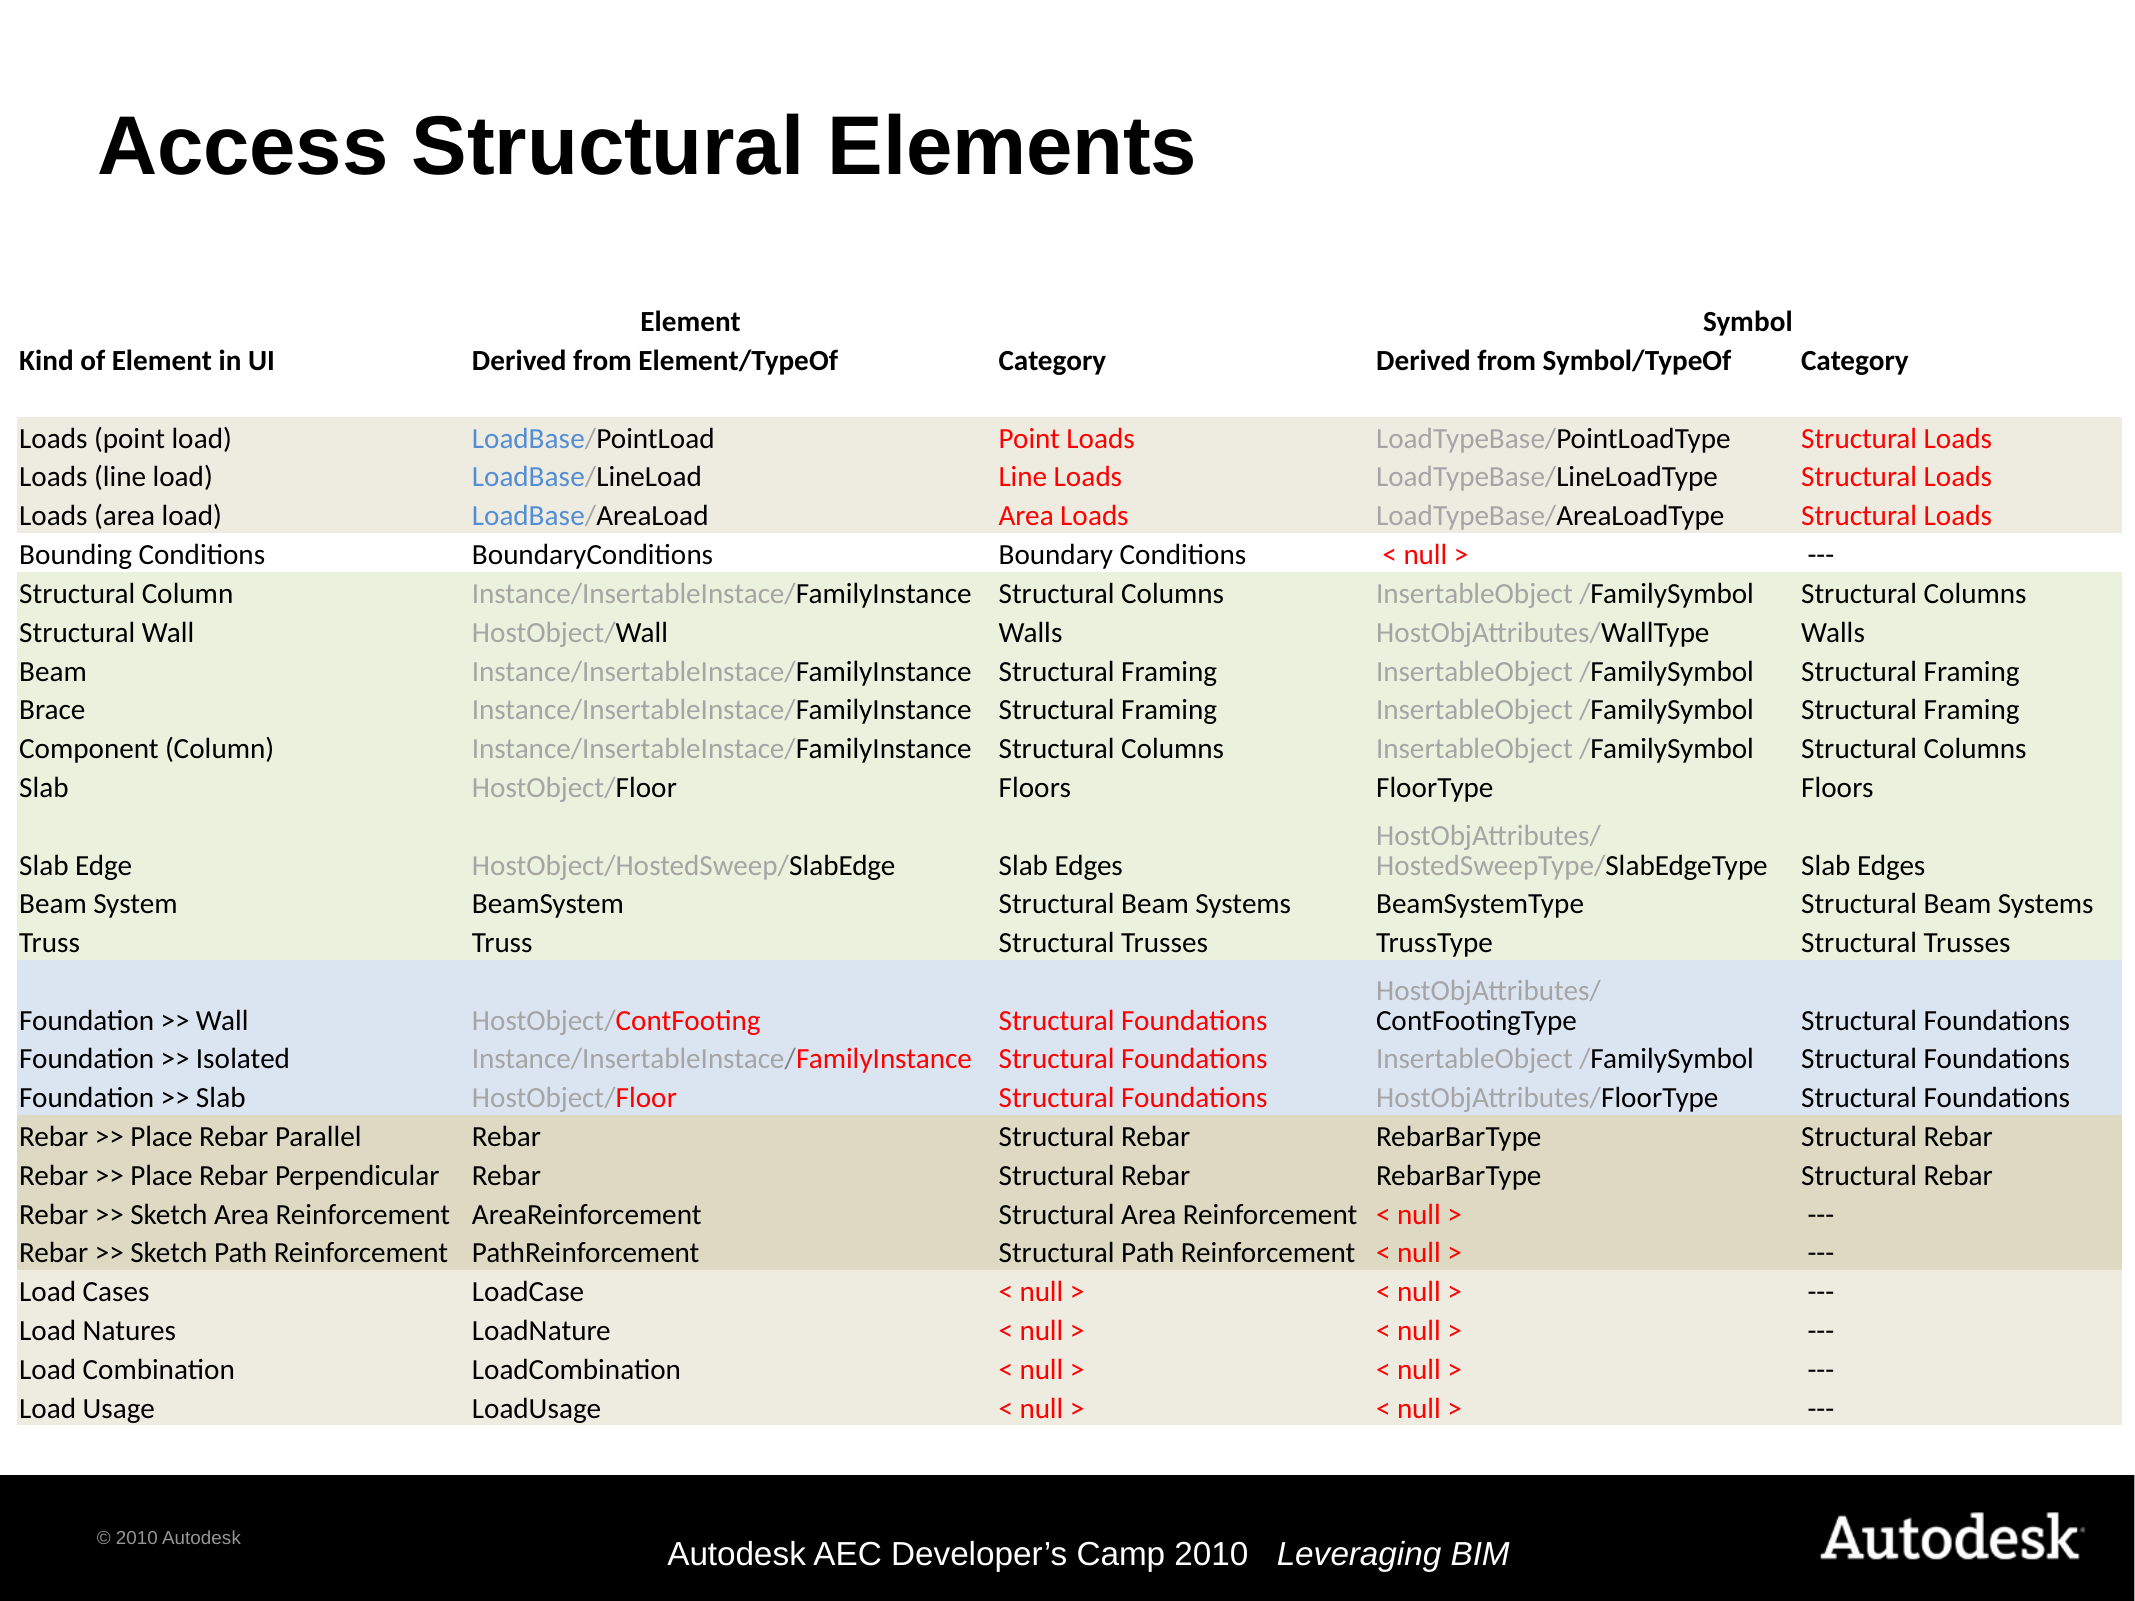

# Access Structural Elements
| Element |  |  |  | Symbol |  |
| --- | --- | --- | --- | --- | --- |
| Kind of Element in UI | Derived from Element/TypeOf | Category |  | Derived from Symbol/TypeOf | Category |
|  |  |  |  |  |  |
| Loads (point load) | LoadBase/PointLoad | Point Loads |  | LoadTypeBase/PointLoadType | Structural Loads |
| Loads (line load) | LoadBase/LineLoad | Line Loads |  | LoadTypeBase/LineLoadType | Structural Loads |
| Loads (area load) | LoadBase/AreaLoad | Area Loads |  | LoadTypeBase/AreaLoadType | Structural Loads |
| Bounding Conditions | BoundaryConditions | Boundary Conditions |  | < null > | --- |
| Structural Column | Instance/InsertableInstace/FamilyInstance | Structural Columns |  | InsertableObject /FamilySymbol | Structural Columns |
| Structural Wall | HostObject/Wall | Walls |  | HostObjAttributes/WallType | Walls |
| Beam | Instance/InsertableInstace/FamilyInstance | Structural Framing |  | InsertableObject /FamilySymbol | Structural Framing |
| Brace | Instance/InsertableInstace/FamilyInstance | Structural Framing |  | InsertableObject /FamilySymbol | Structural Framing |
| Component (Column) | Instance/InsertableInstace/FamilyInstance | Structural Columns |  | InsertableObject /FamilySymbol | Structural Columns |
| Slab | HostObject/Floor | Floors |  | FloorType | Floors |
| Slab Edge | HostObject/HostedSweep/SlabEdge | Slab Edges |  | HostObjAttributes/HostedSweepType/SlabEdgeType | Slab Edges |
| Beam System | BeamSystem | Structural Beam Systems |  | BeamSystemType | Structural Beam Systems |
| Truss | Truss | Structural Trusses |  | TrussType | Structural Trusses |
| Foundation >> Wall | HostObject/ContFooting | Structural Foundations |  | HostObjAttributes/ContFootingType | Structural Foundations |
| Foundation >> Isolated | Instance/InsertableInstace/FamilyInstance | Structural Foundations |  | InsertableObject /FamilySymbol | Structural Foundations |
| Foundation >> Slab | HostObject/Floor | Structural Foundations |  | HostObjAttributes/FloorType | Structural Foundations |
| Rebar >> Place Rebar Parallel | Rebar | Structural Rebar |  | RebarBarType | Structural Rebar |
| Rebar >> Place Rebar Perpendicular | Rebar | Structural Rebar |  | RebarBarType | Structural Rebar |
| Rebar >> Sketch Area Reinforcement | AreaReinforcement | Structural Area Reinforcement |  | < null > | --- |
| Rebar >> Sketch Path Reinforcement | PathReinforcement | Structural Path Reinforcement |  | < null > | --- |
| Load Cases | LoadCase | < null > |  | < null > | --- |
| Load Natures | LoadNature | < null > |  | < null > | --- |
| Load Combination | LoadCombination | < null > |  | < null > | --- |
| Load Usage | LoadUsage | < null > |  | < null > | --- |